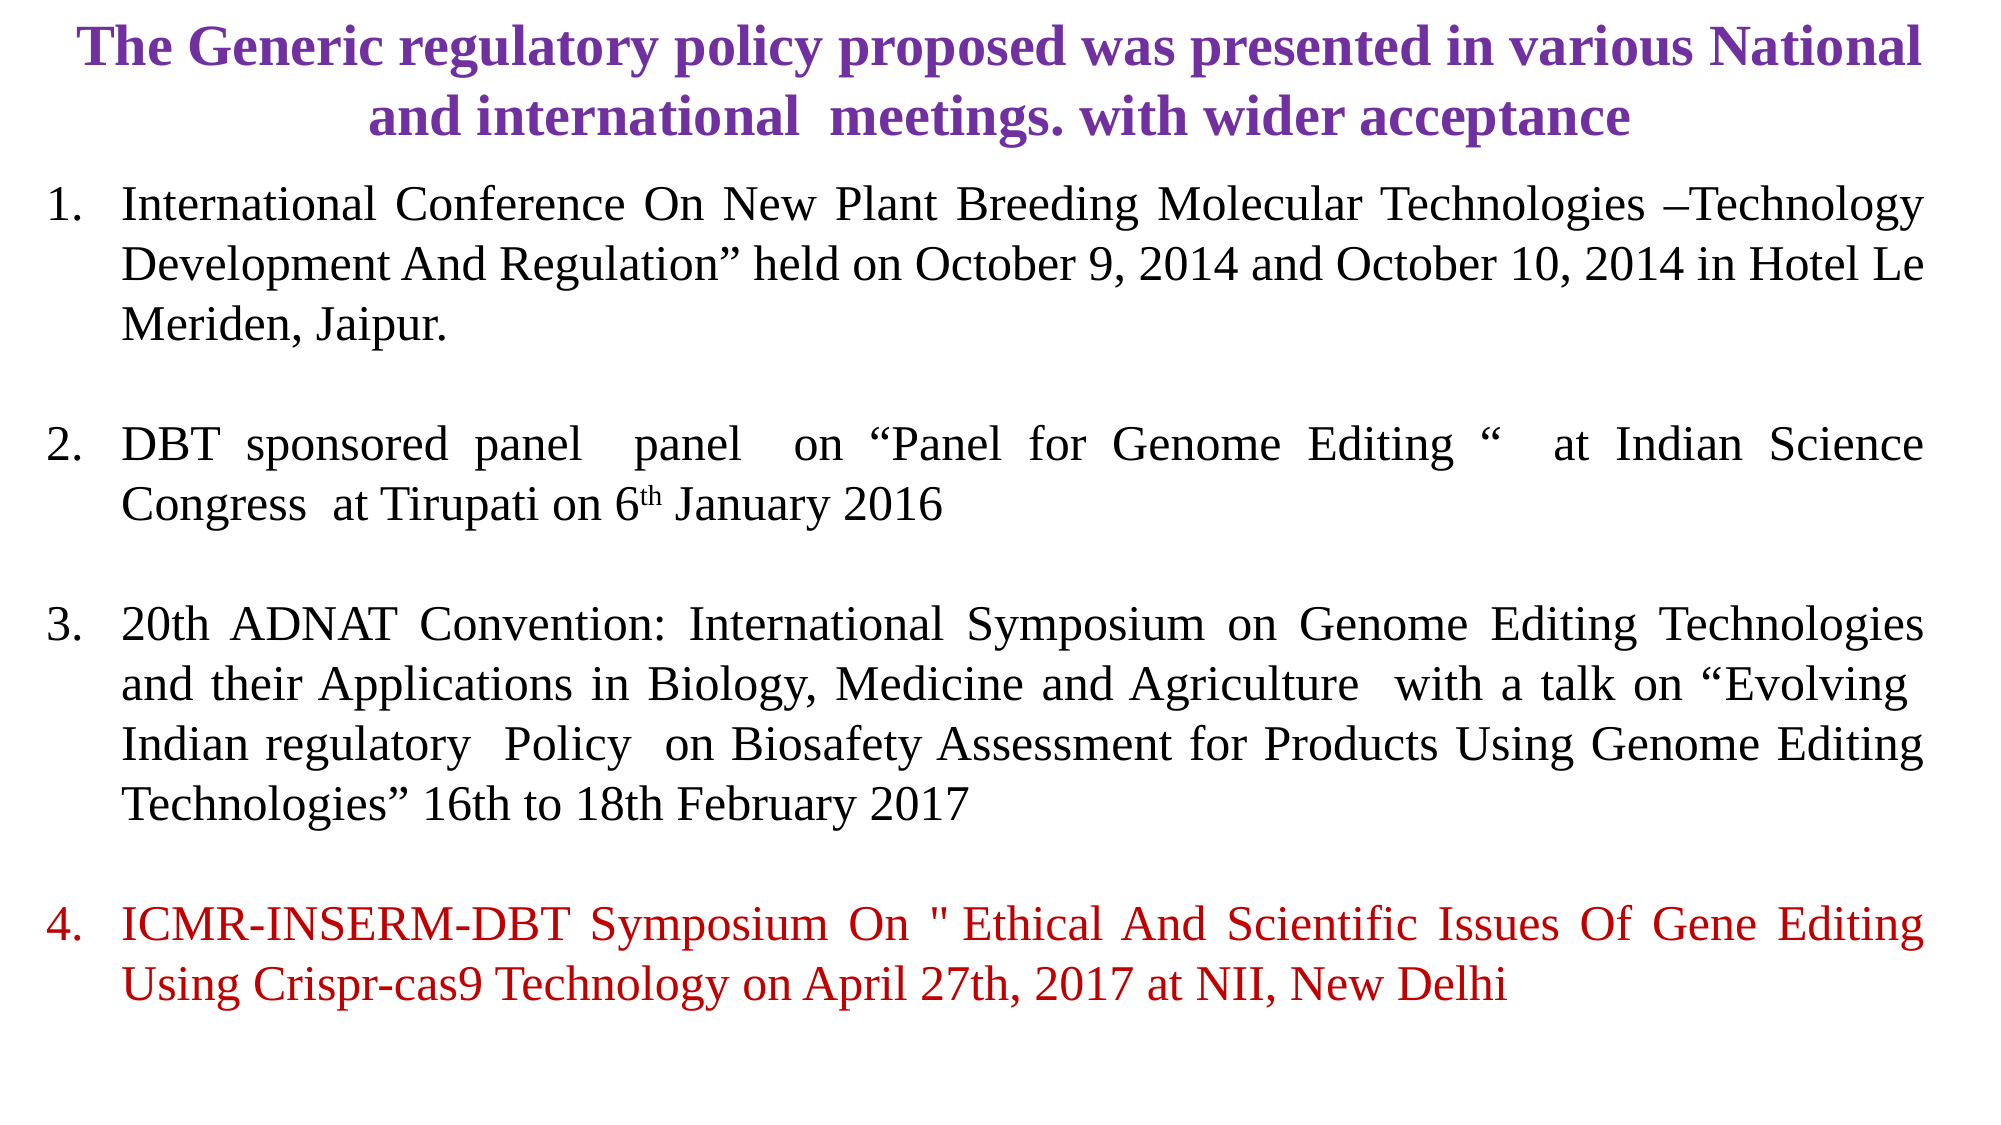

The Generic regulatory policy proposed was presented in various National and international  meetings. with wider acceptance
International Conference On New Plant Breeding Molecular Technologies –Technology Development And Regulation” held on October 9, 2014 and October 10, 2014 in Hotel Le Meriden, Jaipur.

DBT sponsored panel  panel  on “Panel for Genome Editing “  at Indian Science Congress  at Tirupati on 6th January 2016

20th ADNAT Convention: International Symposium on Genome Editing Technologies and their Applications in Biology, Medicine and Agriculture  with a talk on “Evolving  Indian regulatory  Policy  on Biosafety Assessment for Products Using Genome Editing Technologies” 16th to 18th February 2017

ICMR-INSERM-DBT Symposium On " Ethical And Scientific Issues Of Gene Editing Using Crispr-cas9 Technology on April 27th, 2017 at NII, New Delhi